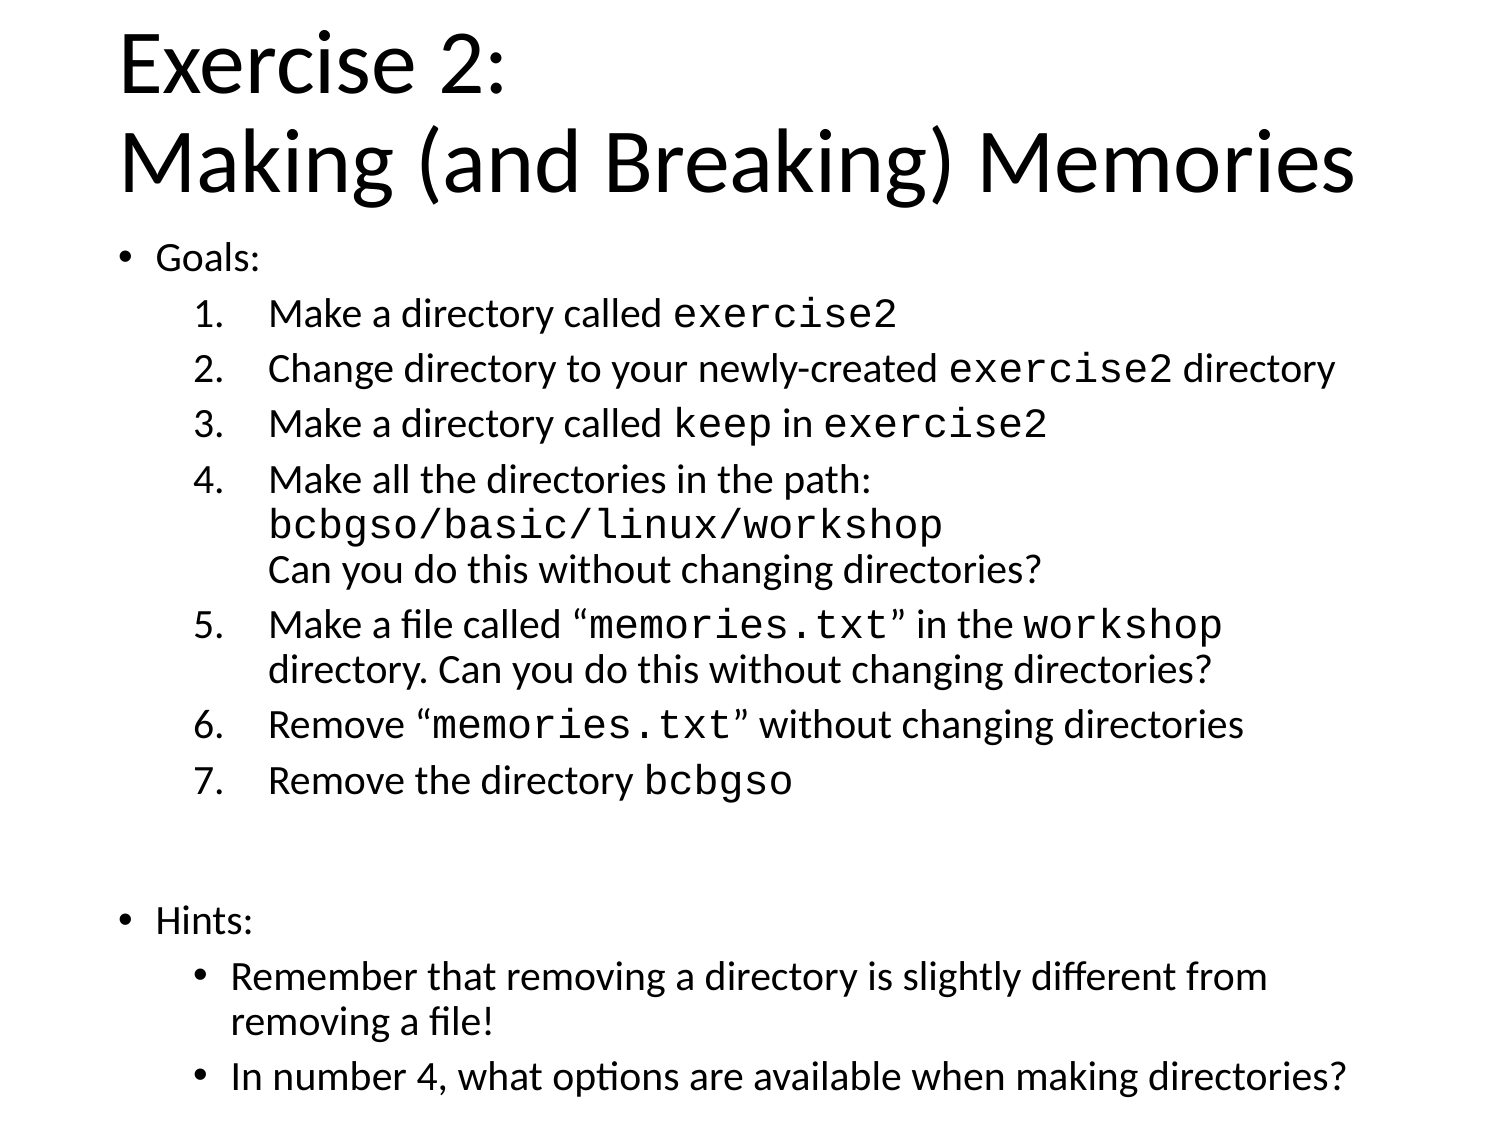

# Exercise 2: Making (and Breaking) Memories
Goals:
Make a directory called exercise2
Change directory to your newly-created exercise2 directory
Make a directory called keep in exercise2
Make all the directories in the path:
bcbgso/basic/linux/workshop
Can you do this without changing directories?
Make a file called “memories.txt” in the workshop directory. Can you do this without changing directories?
Remove “memories.txt” without changing directories
Remove the directory bcbgso

Hints:
Remember that removing a directory is slightly different from removing a file!
In number 4, what options are available when making directories?